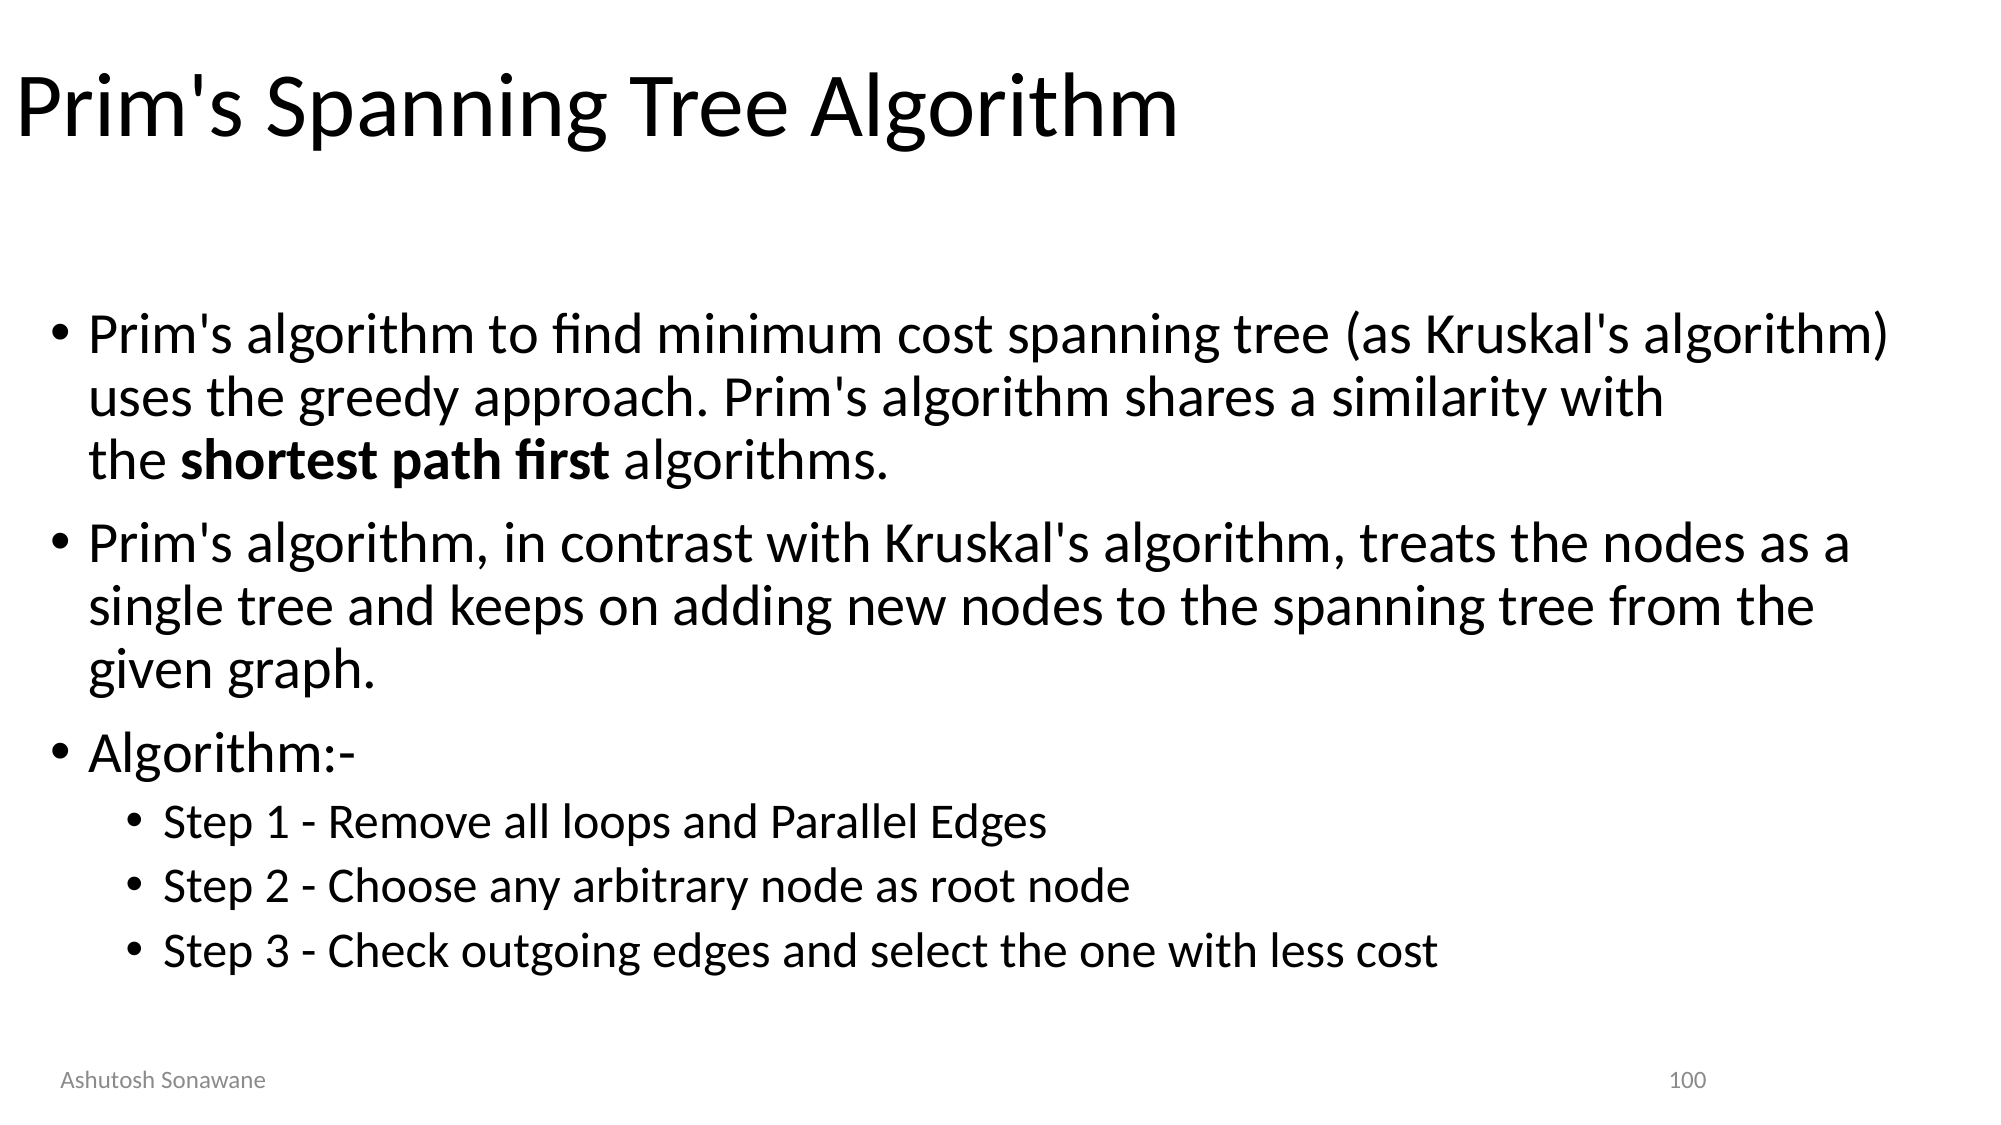

# Prim's Spanning Tree Algorithm
Prim's algorithm to find minimum cost spanning tree (as Kruskal's algorithm) uses the greedy approach. Prim's algorithm shares a similarity with the shortest path first algorithms.
Prim's algorithm, in contrast with Kruskal's algorithm, treats the nodes as a single tree and keeps on adding new nodes to the spanning tree from the given graph.
Algorithm:-
Step 1 - Remove all loops and Parallel Edges
Step 2 - Choose any arbitrary node as root node
Step 3 - Check outgoing edges and select the one with less cost

Ashutosh Sonawane
100